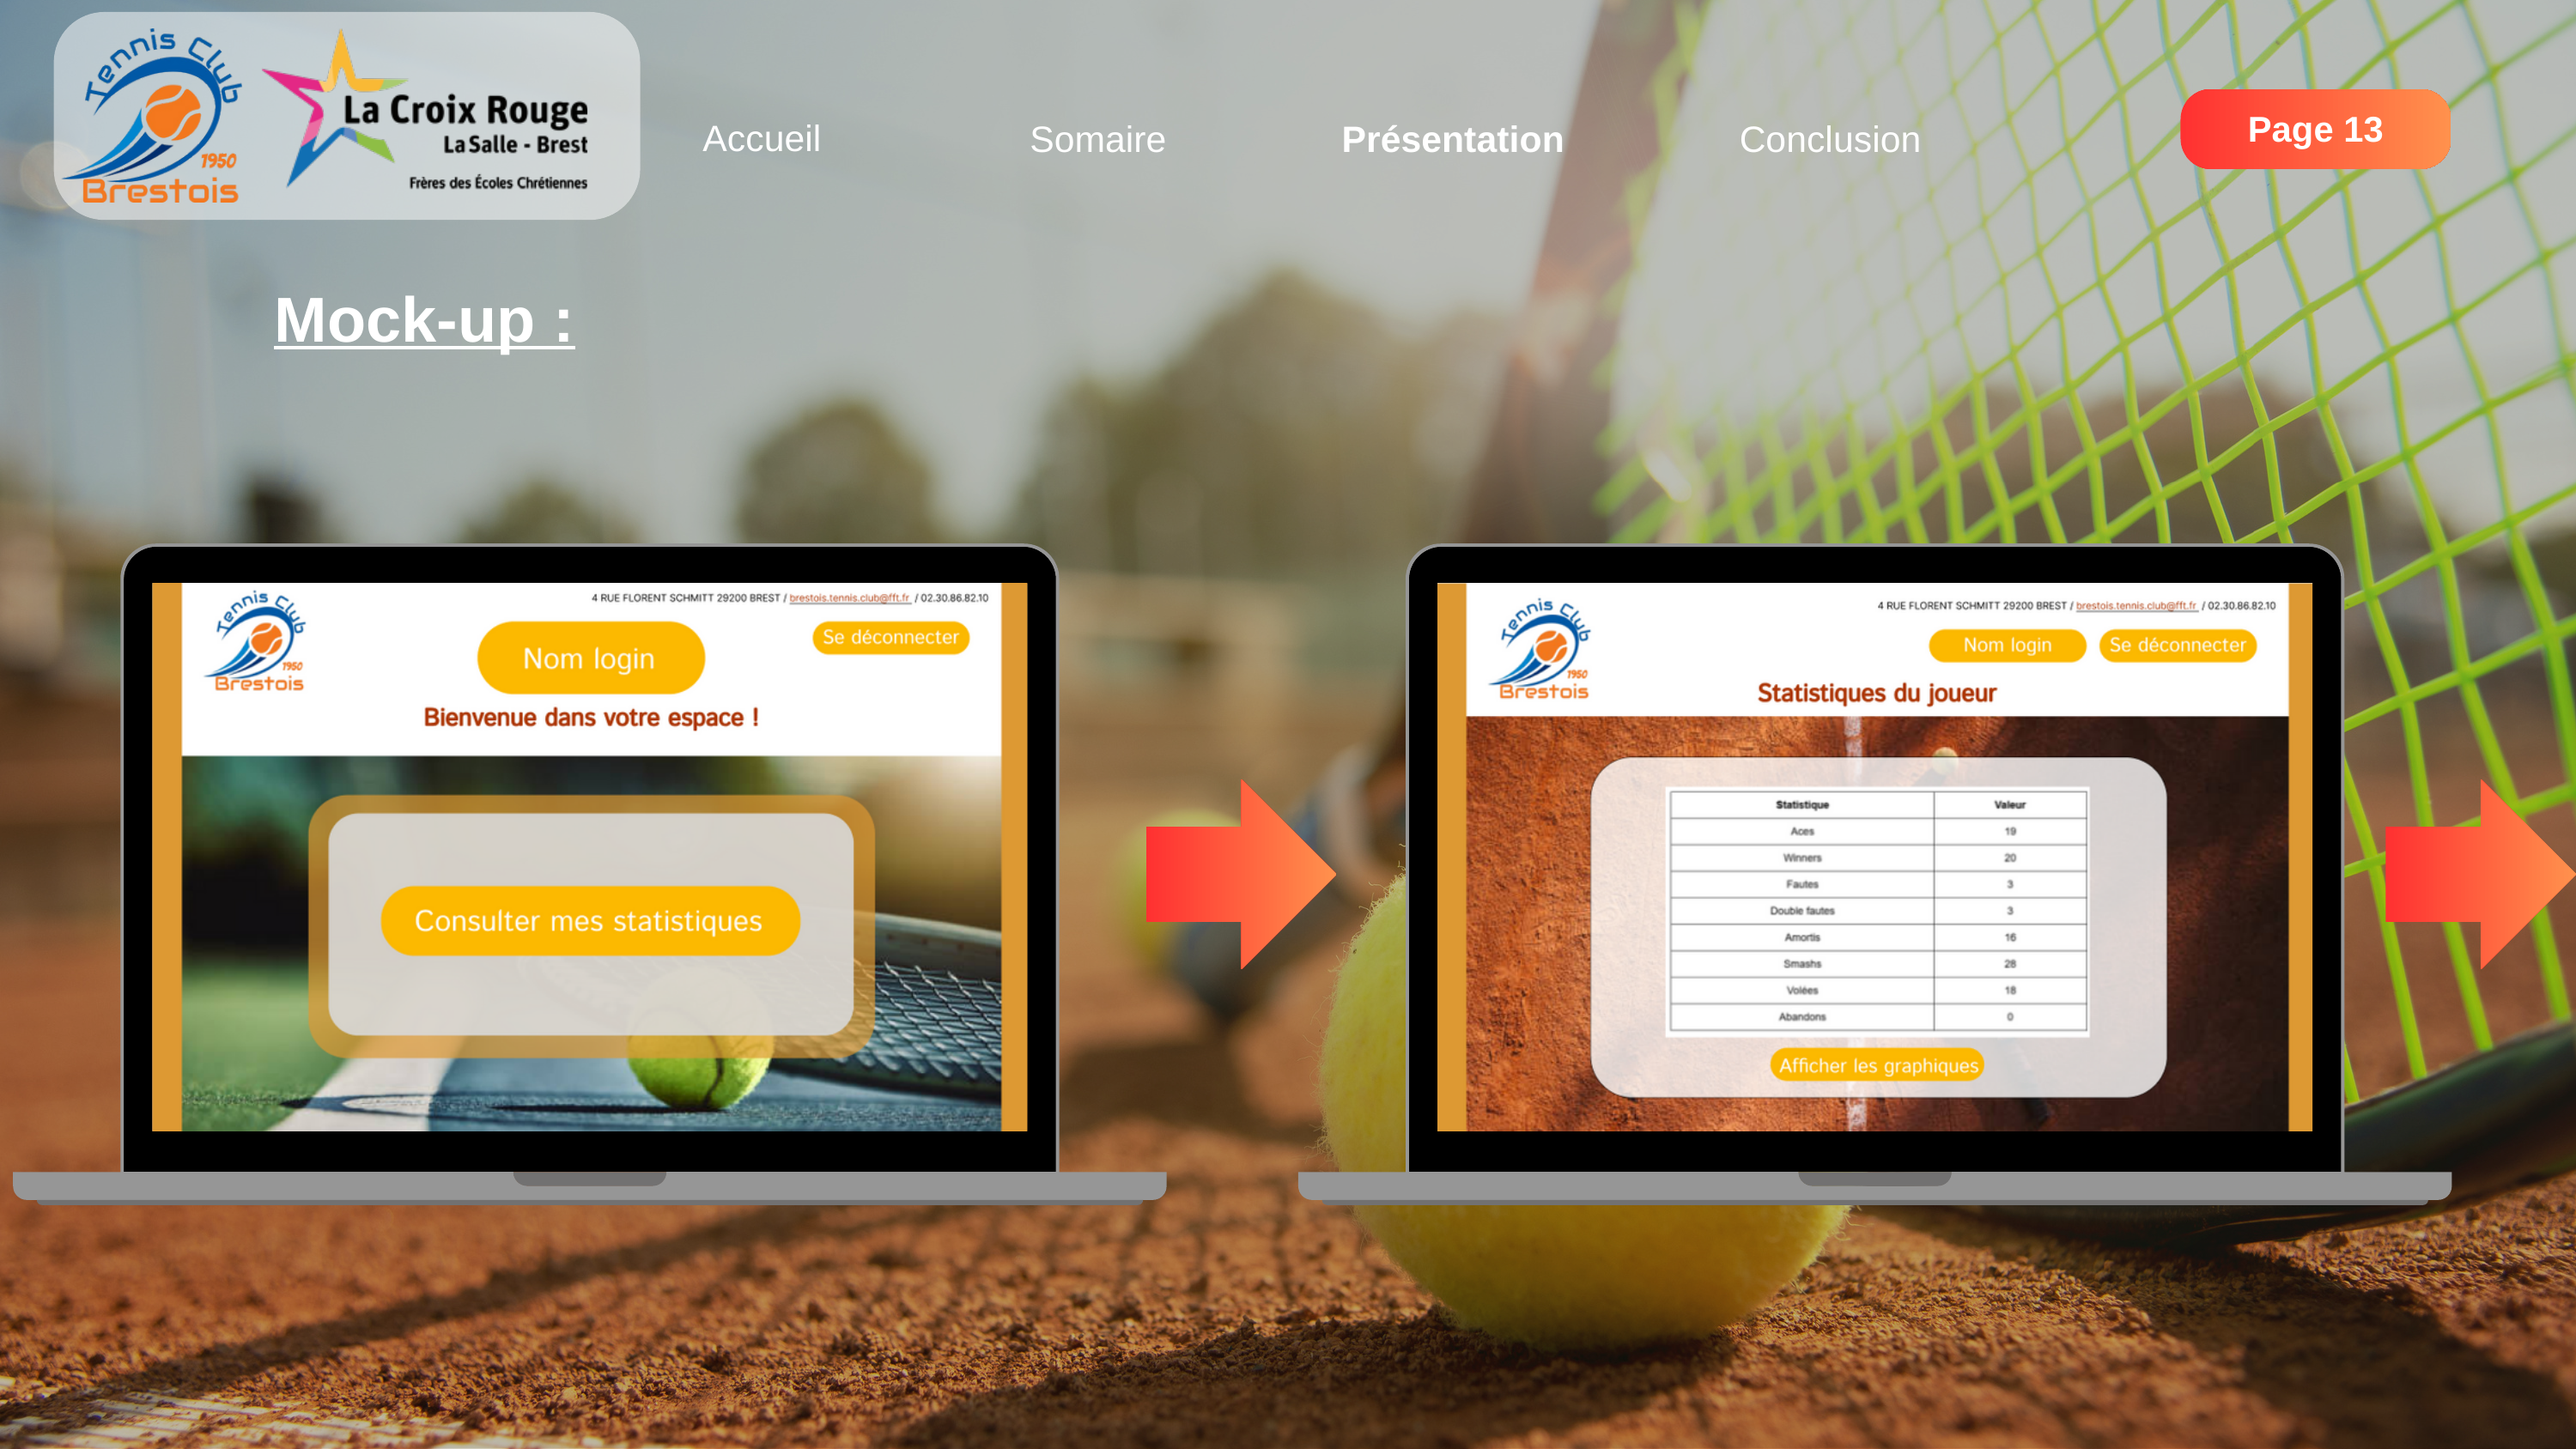

Page 13
Accueil
Somaire
Présentation
Conclusion
Mock-up :